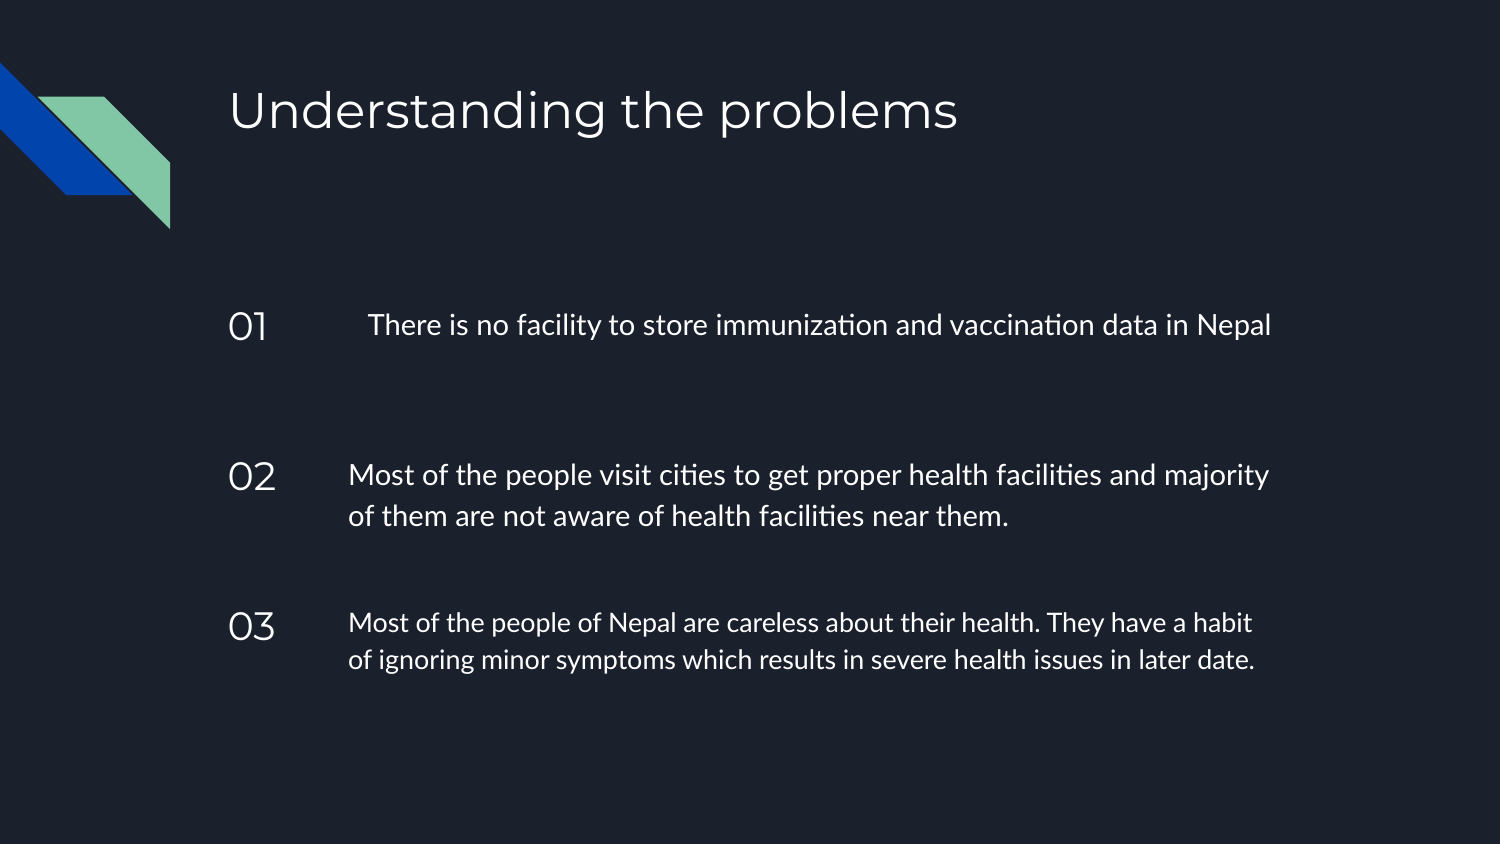

# Understanding the problems
01

There is no facility to store immunization and vaccination data in Nepal
02

Most of the people visit cities to get proper health facilities and majority of them are not aware of health facilities near them.
03
Most of the people of Nepal are careless about their health. They have a habit of ignoring minor symptoms which results in severe health issues in later date.